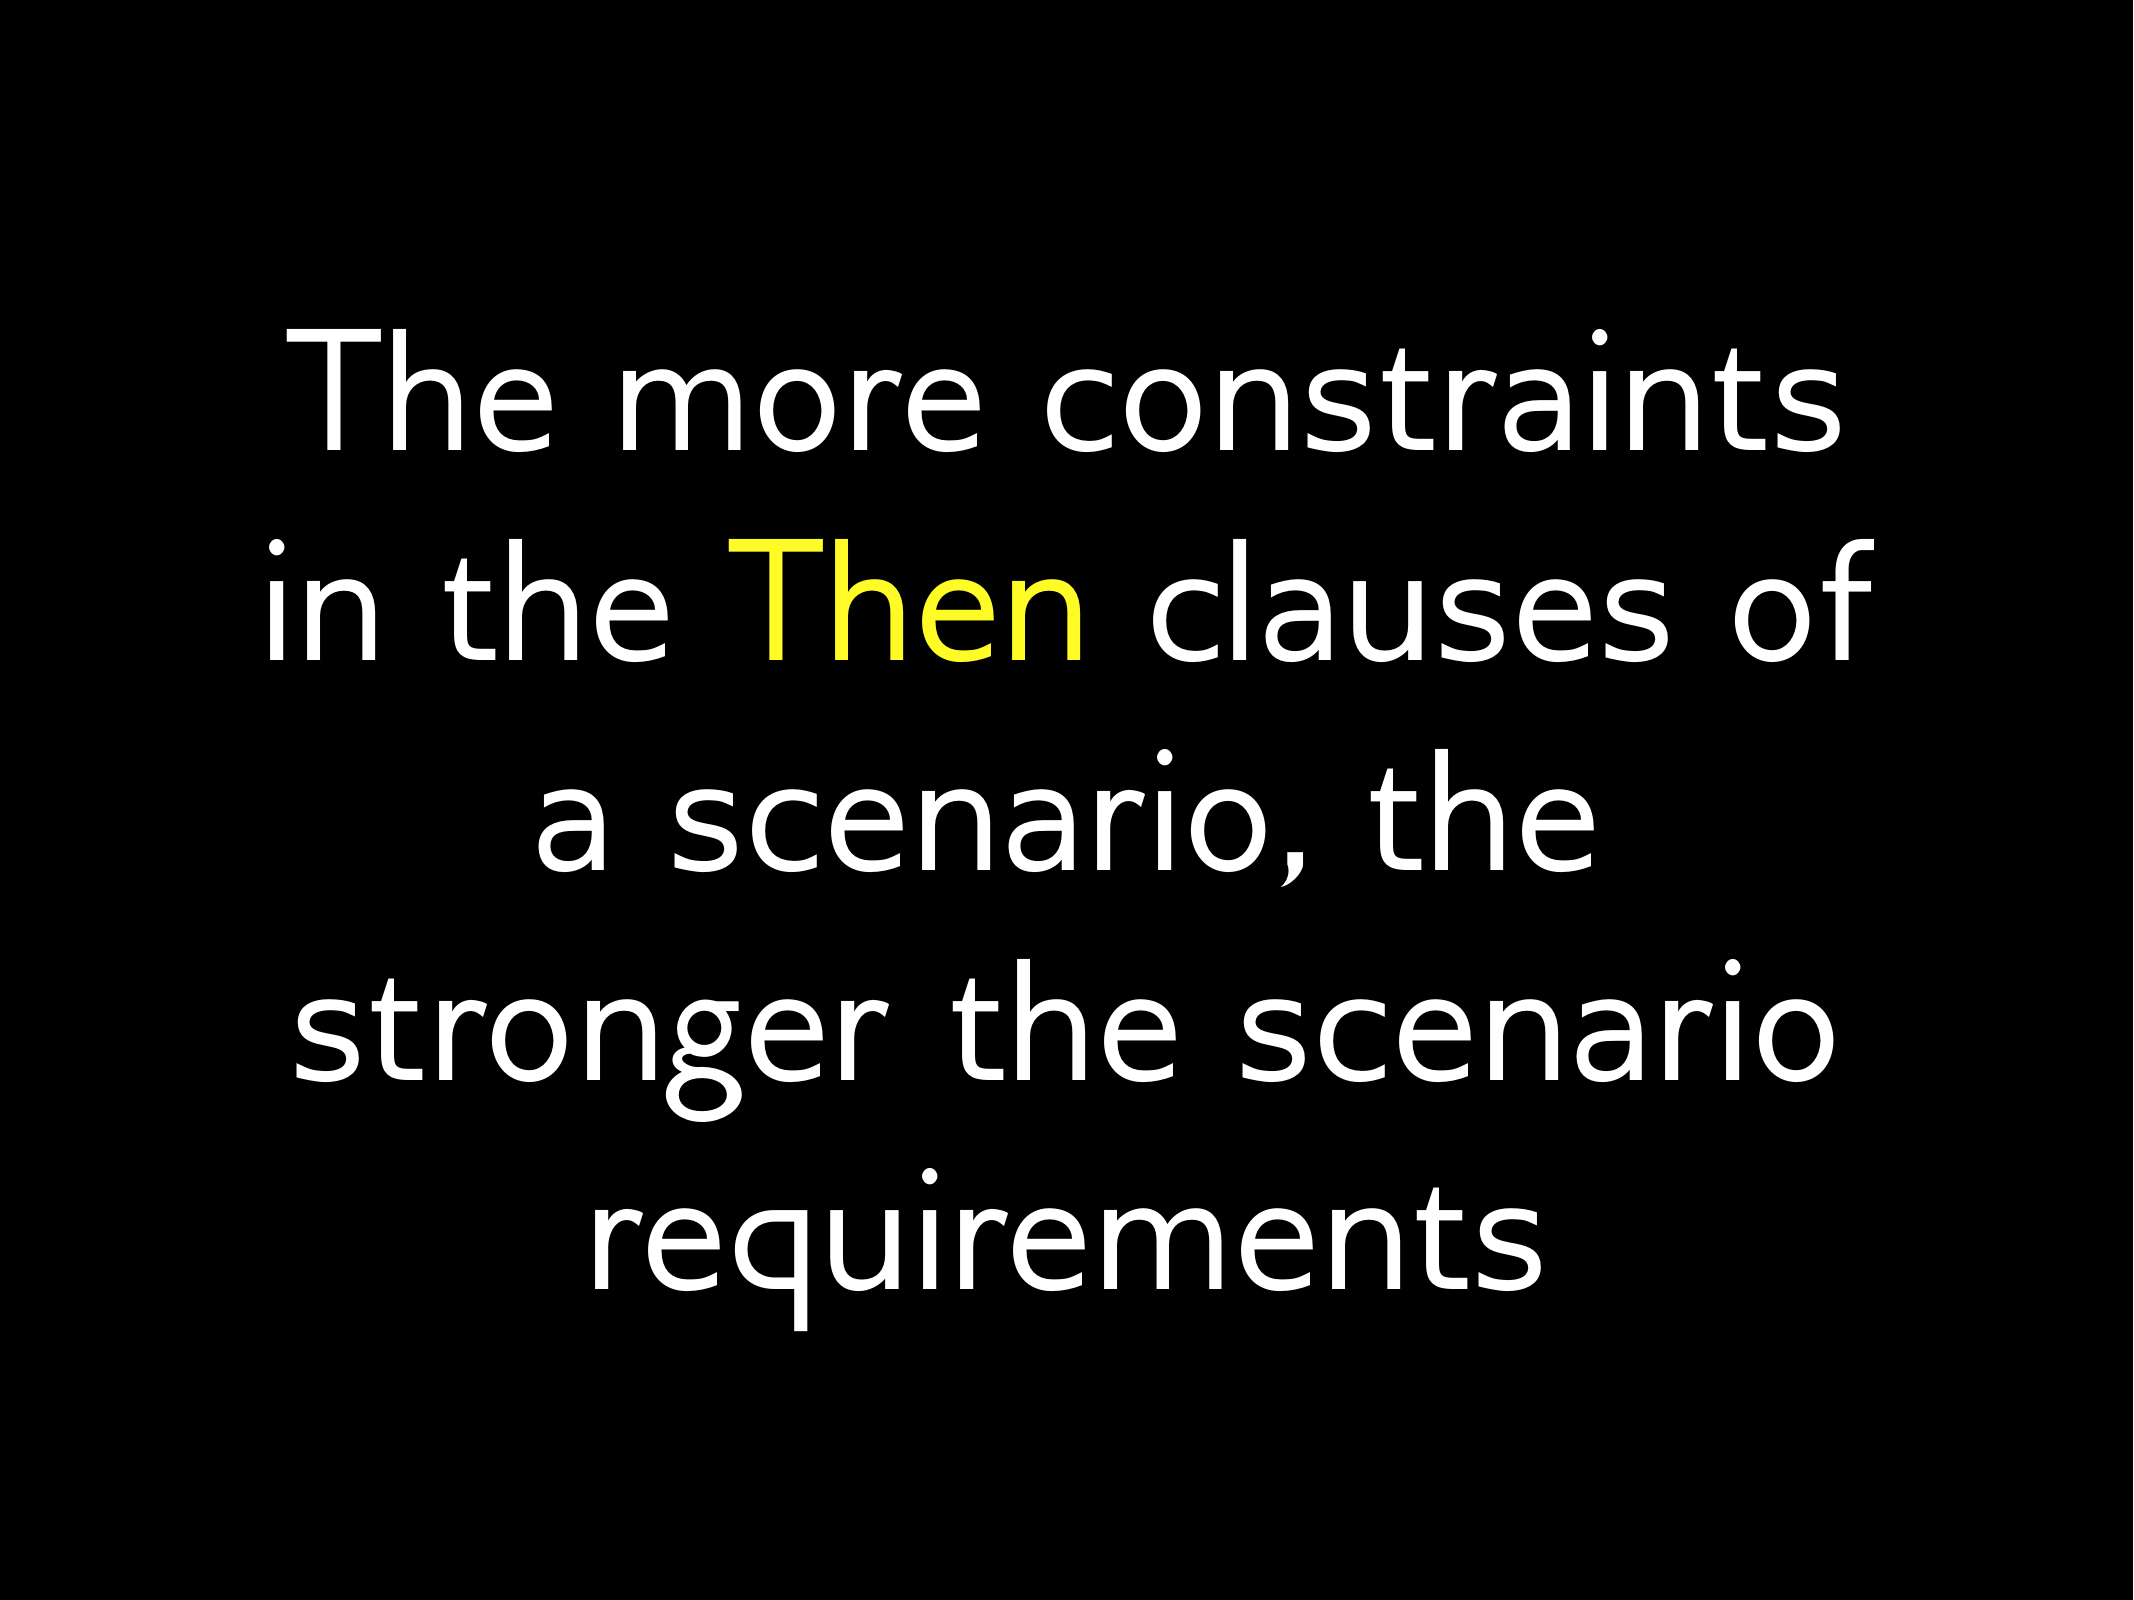

# The more constraints in the Then clauses of a scenario, the stronger the scenario requirements